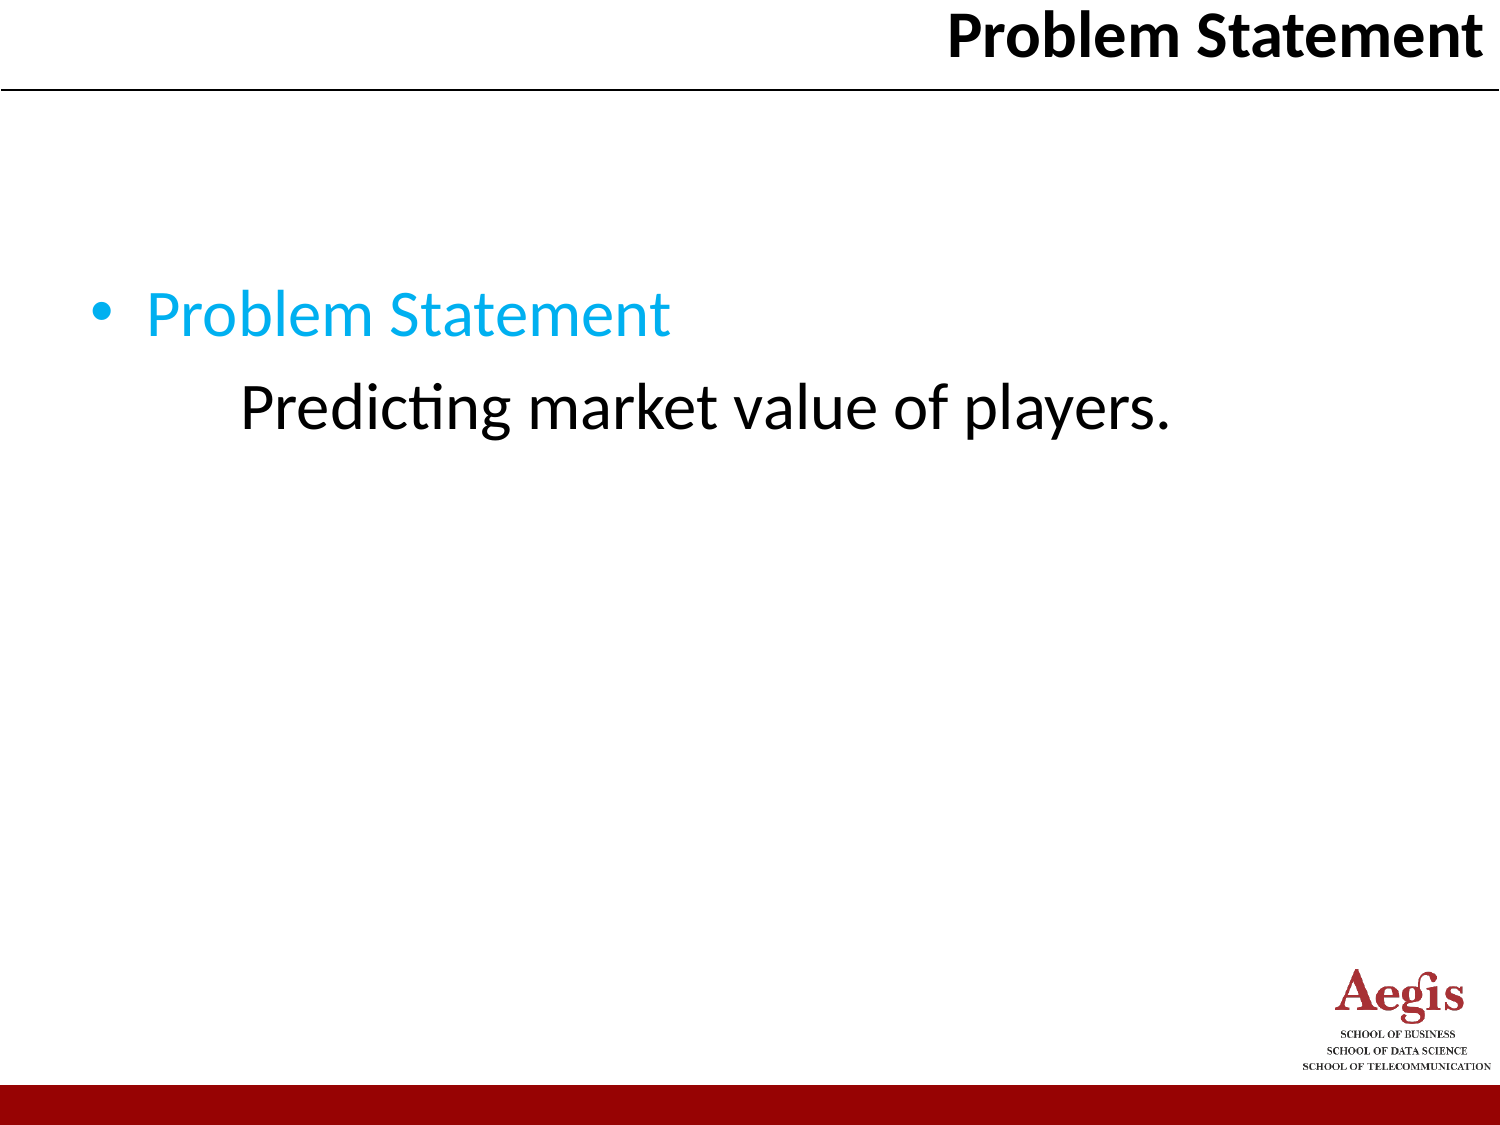

| Problem Statement |
| --- |
Problem Statement
	Predicting market value of players.